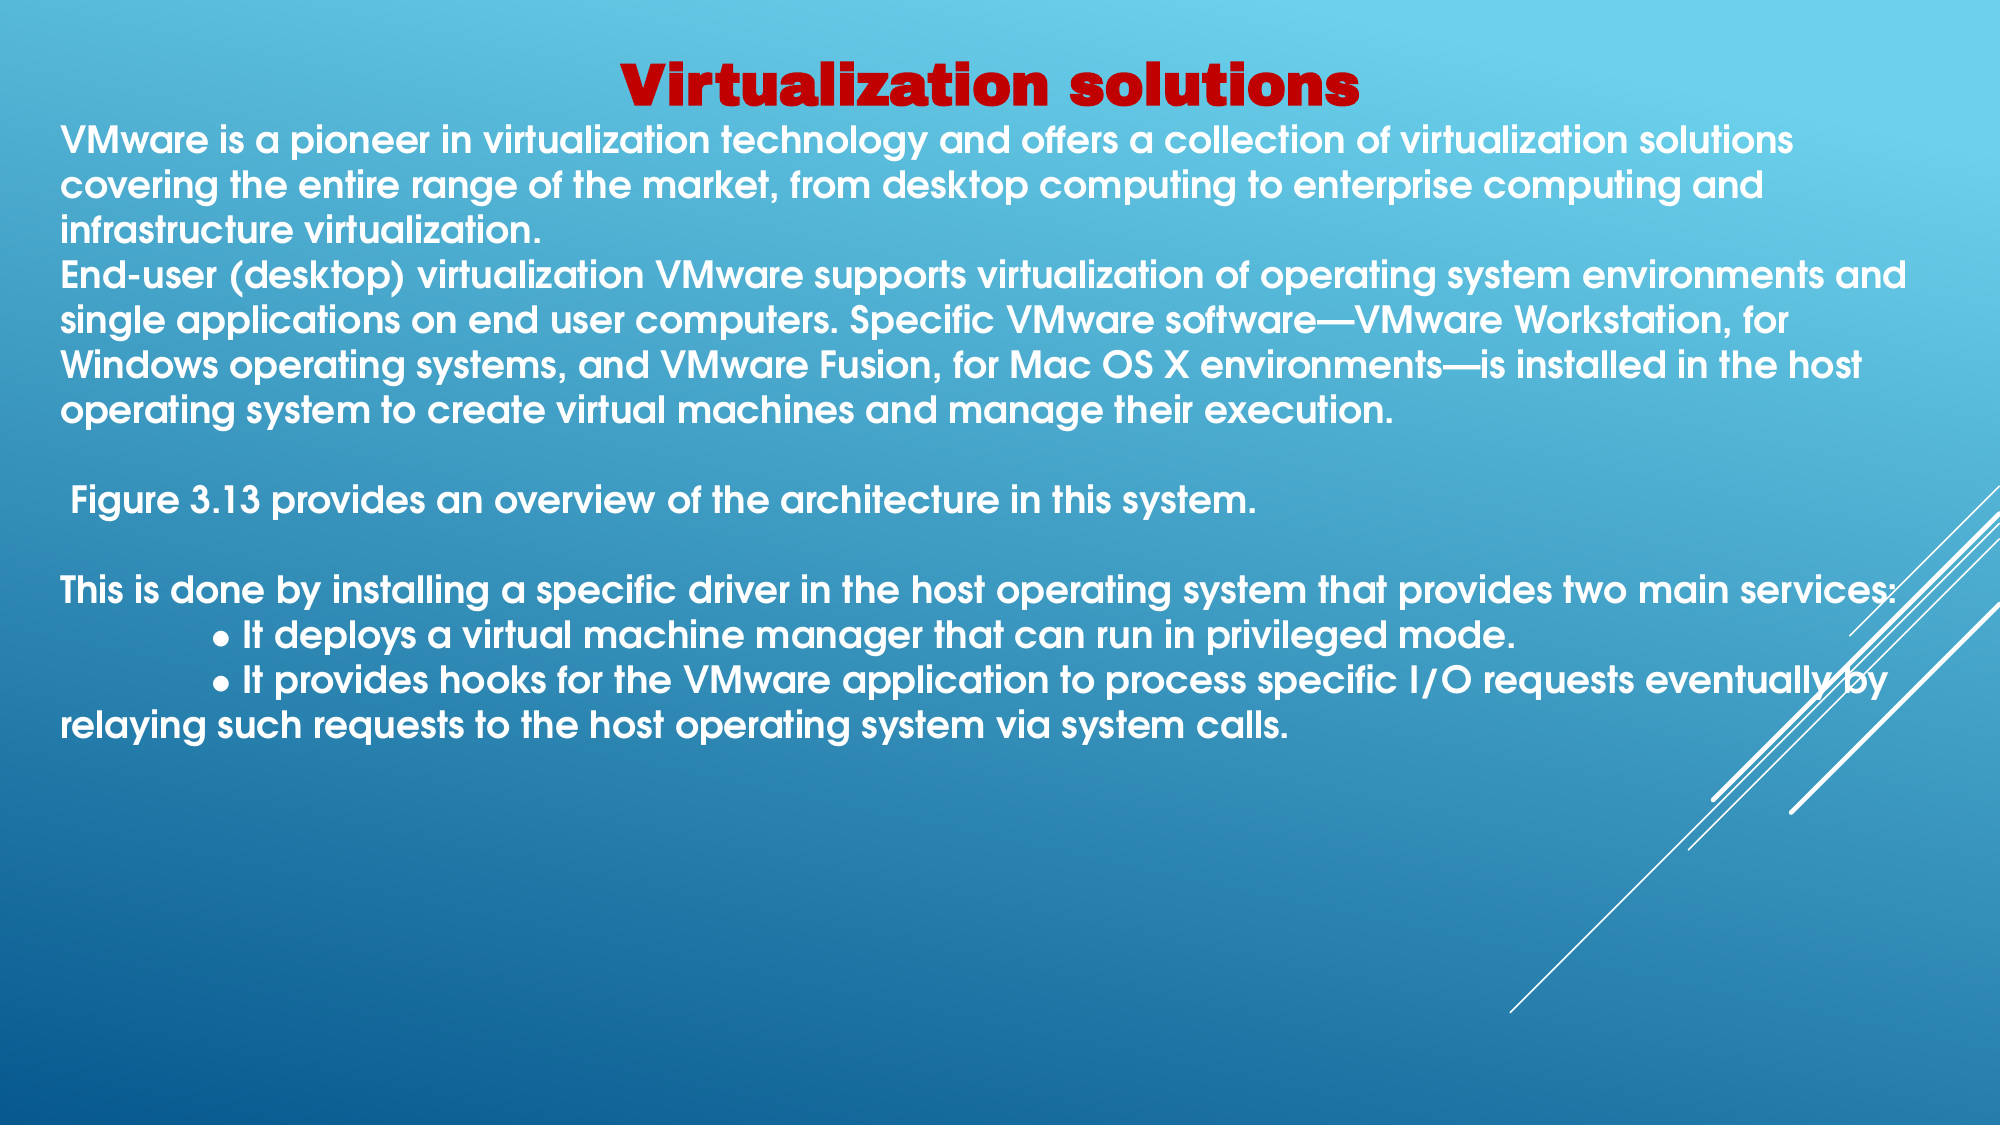

Virtualization solutions
VMware is a pioneer in virtualization technology and offers a collection of virtualization solutions covering the entire range of the market, from desktop computing to enterprise computing and infrastructure virtualization.
End-user (desktop) virtualization VMware supports virtualization of operating system environments and single applications on end user computers. Specific VMware software—VMware Workstation, for Windows operating systems, and VMware Fusion, for Mac OS X environments—is installed in the host operating system to create virtual machines and manage their execution.

 Figure 3.13 provides an overview of the architecture in this system.

This is done by installing a specific driver in the host operating system that provides two main services:
	• It deploys a virtual machine manager that can run in privileged mode.
	• It provides hooks for the VMware application to process specific I/O requests eventually by relaying such requests to the host operating system via system calls.